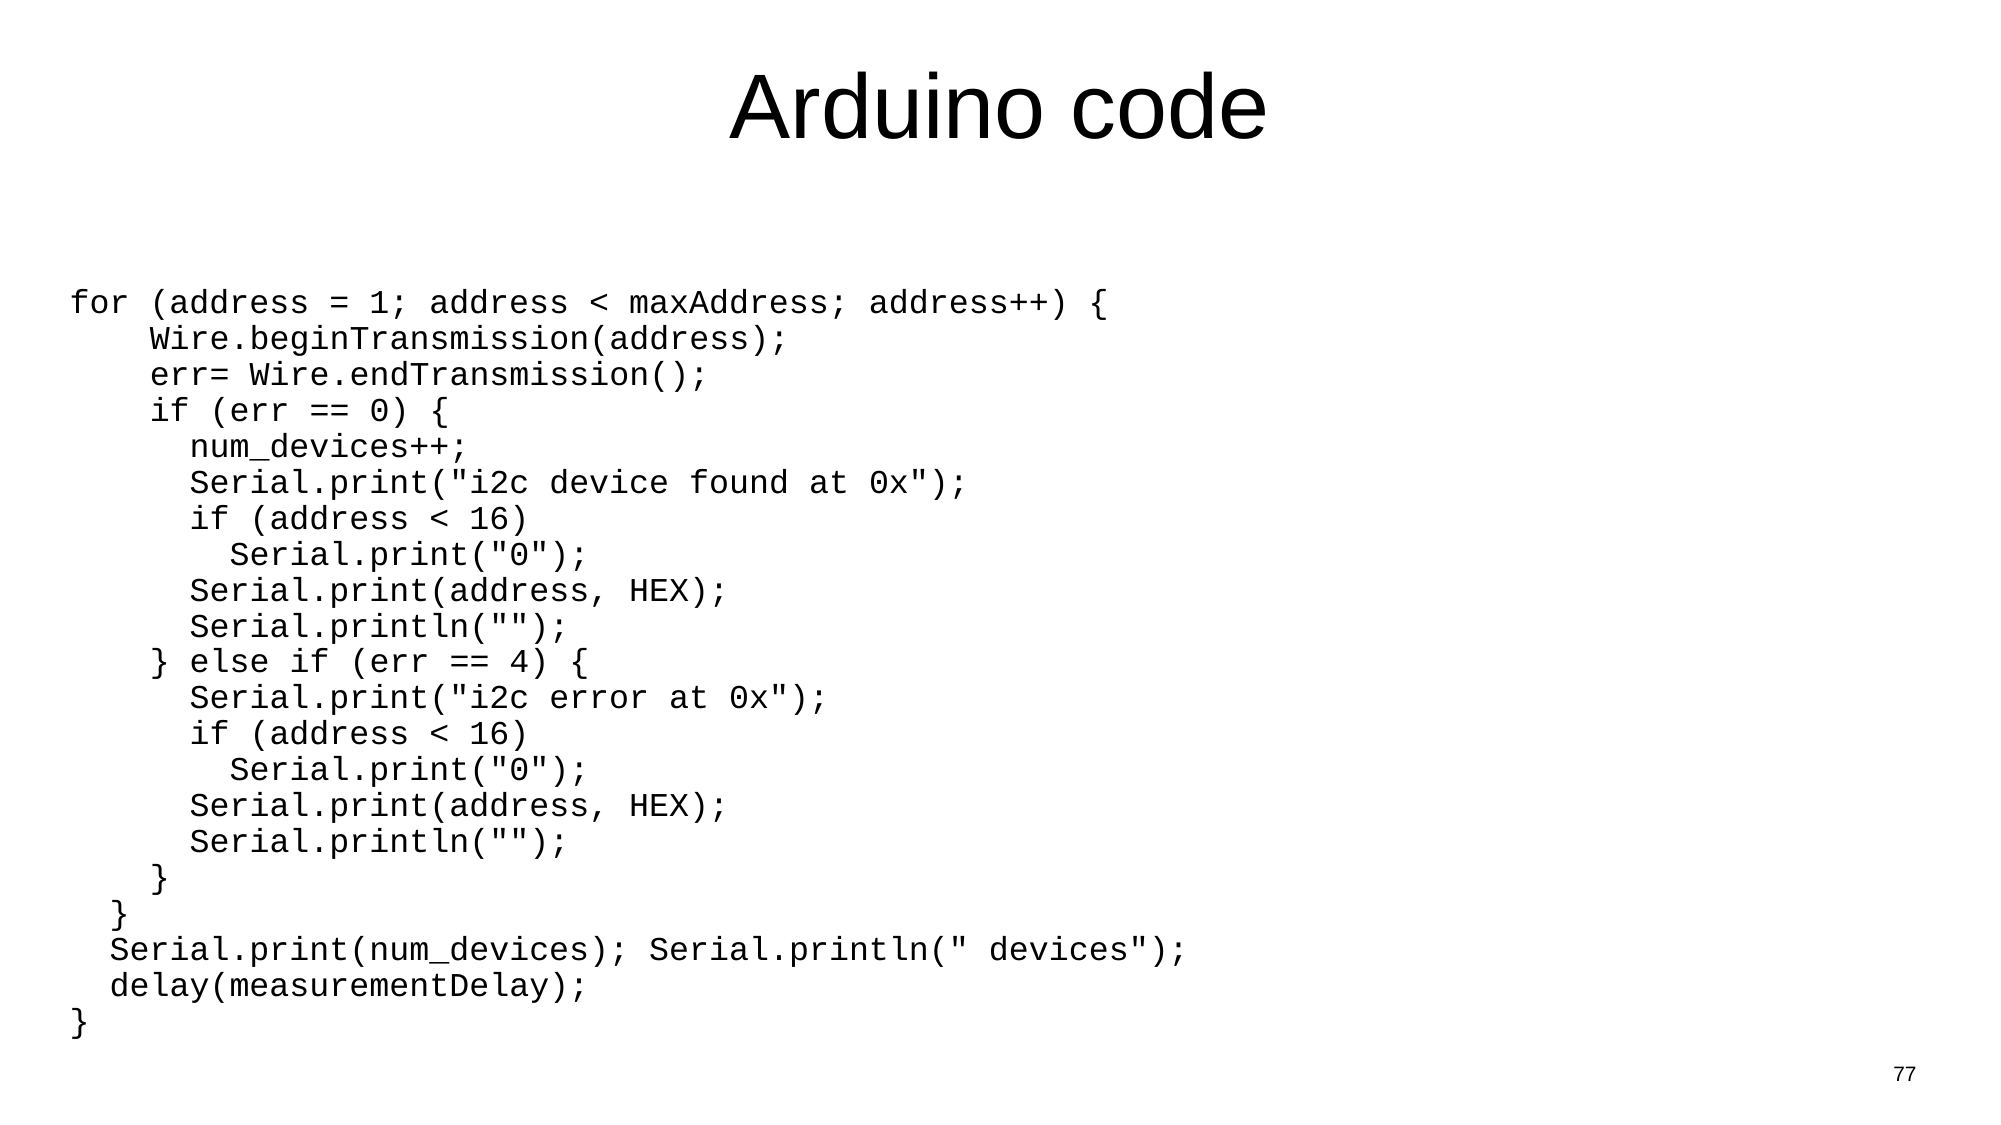

# Arduino code
for (address = 1; address < maxAddress; address++) {
    Wire.beginTransmission(address);
    err= Wire.endTransmission();
    if (err == 0) {
      num_devices++;
      Serial.print("i2c device found at 0x");
      if (address < 16)
        Serial.print("0");
      Serial.print(address, HEX);
      Serial.println("");
    } else if (err == 4) {
      Serial.print("i2c error at 0x");
      if (address < 16)
        Serial.print("0");
      Serial.print(address, HEX);
      Serial.println("");
    }
  }
  Serial.print(num_devices); Serial.println(" devices");
  delay(measurementDelay);
}
77